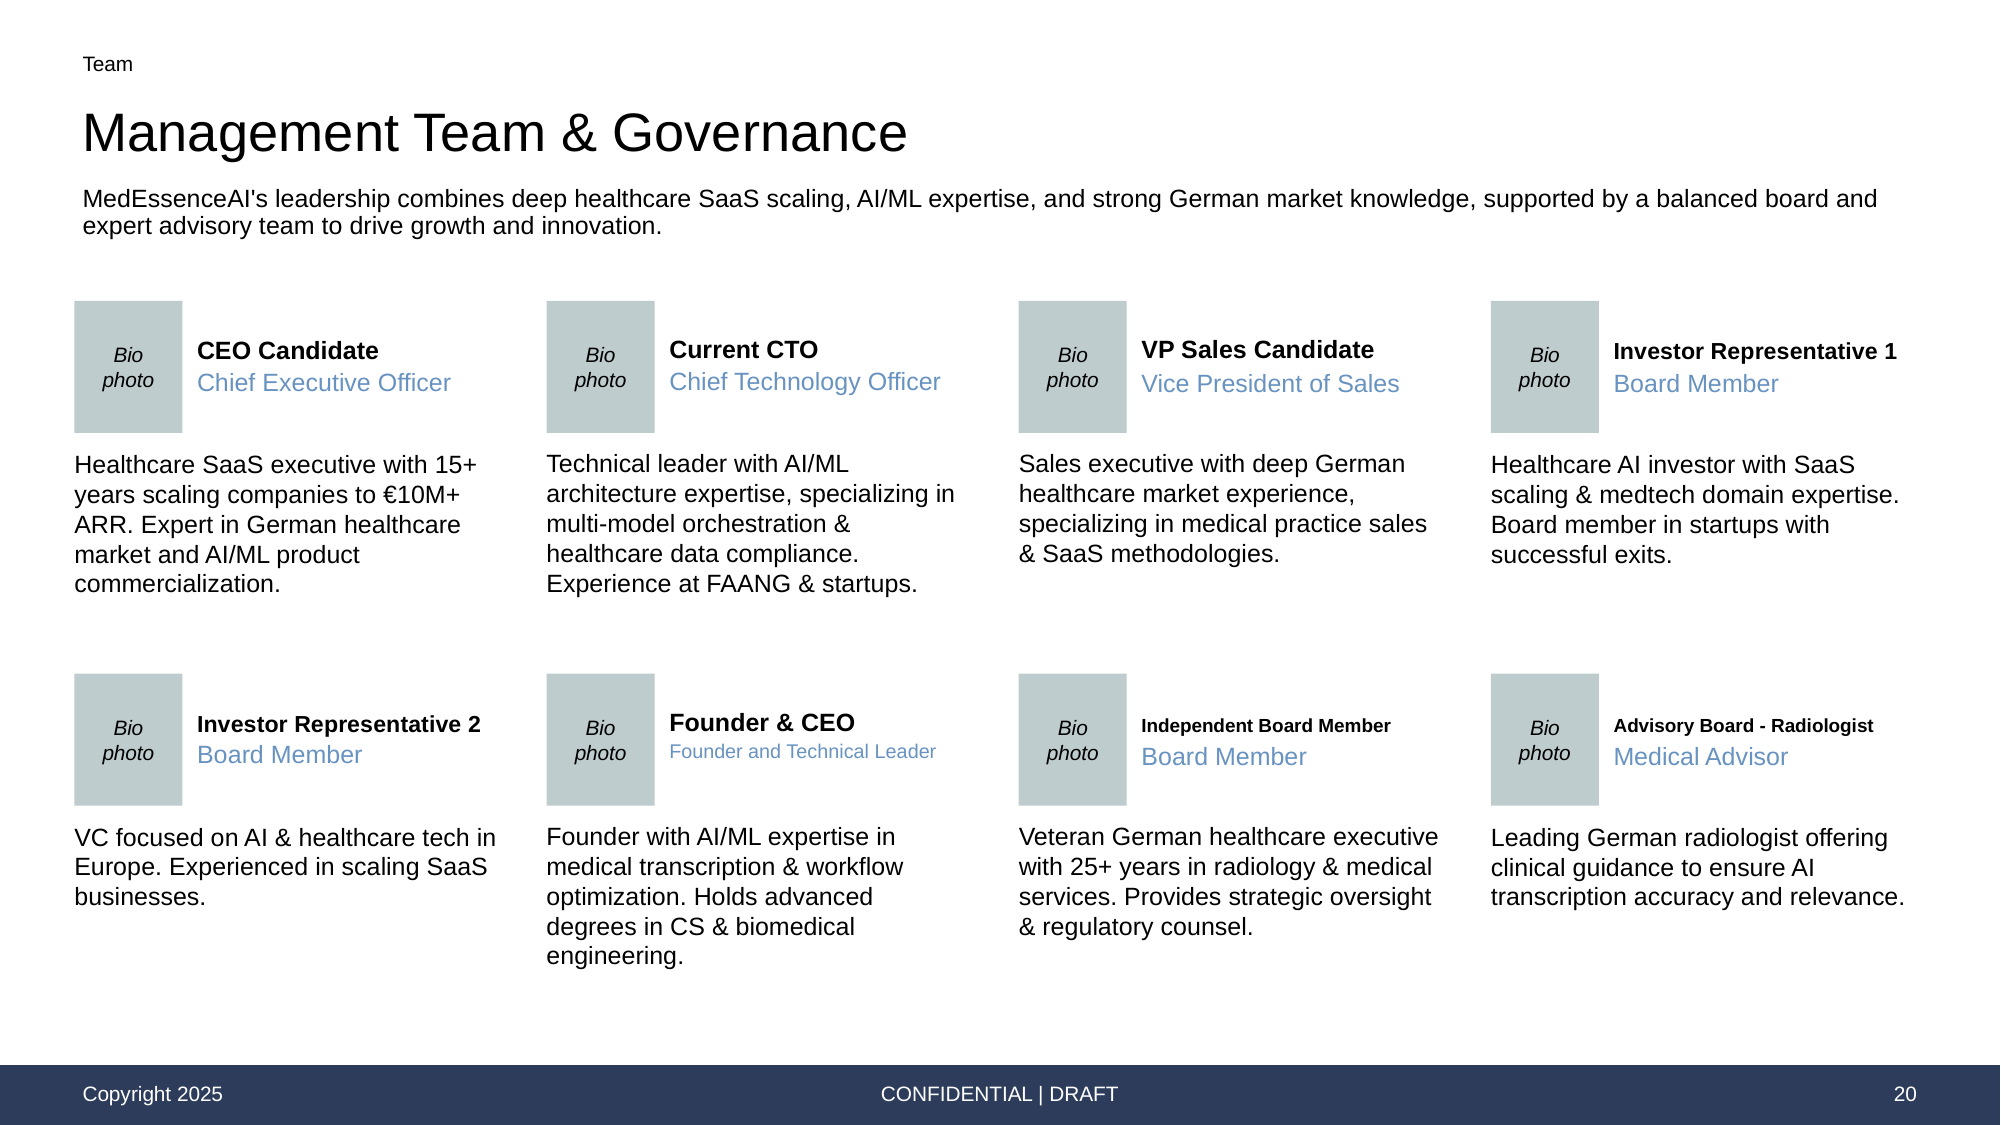

Team
# Management Team & Governance
MedEssenceAI's leadership combines deep healthcare SaaS scaling, AI/ML expertise, and strong German market knowledge, supported by a balanced board and expert advisory team to drive growth and innovation.
Bio photo
Bio photo
Bio photo
Bio photo
Current CTO
VP Sales Candidate
Investor Representative 1
CEO Candidate
Chief Technology Officer
Chief Executive Officer
Vice President of Sales
Board Member
Technical leader with AI/ML architecture expertise, specializing in multi-model orchestration & healthcare data compliance. Experience at FAANG & startups.
Sales executive with deep German healthcare market experience, specializing in medical practice sales & SaaS methodologies.
Healthcare SaaS executive with 15+ years scaling companies to €10M+ ARR. Expert in German healthcare market and AI/ML product commercialization.
Healthcare AI investor with SaaS scaling & medtech domain expertise. Board member in startups with successful exits.
Bio photo
Bio photo
Bio photo
Bio photo
Founder & CEO
Independent Board Member
Advisory Board - Radiologist
Investor Representative 2
Founder and Technical Leader
Board Member
Board Member
Medical Advisor
Founder with AI/ML expertise in medical transcription & workflow optimization. Holds advanced degrees in CS & biomedical engineering.
Veteran German healthcare executive with 25+ years in radiology & medical services. Provides strategic oversight & regulatory counsel.
VC focused on AI & healthcare tech in Europe. Experienced in scaling SaaS businesses.
Leading German radiologist offering clinical guidance to ensure AI transcription accuracy and relevance.
CONFIDENTIAL | DRAFT
20